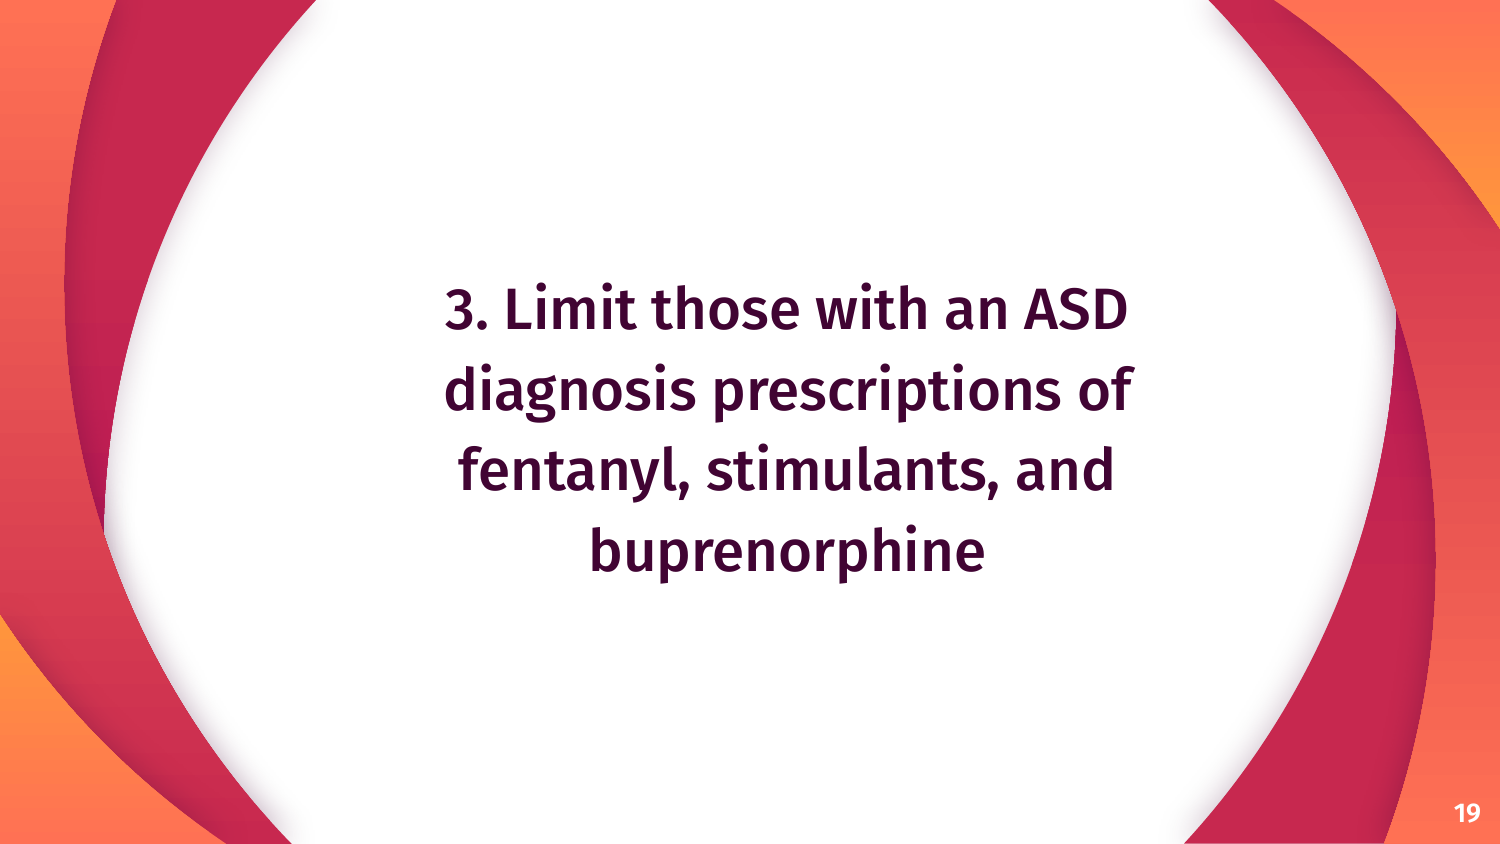

3. Limit those with an ASD diagnosis prescriptions of fentanyl, stimulants, and buprenorphine
19